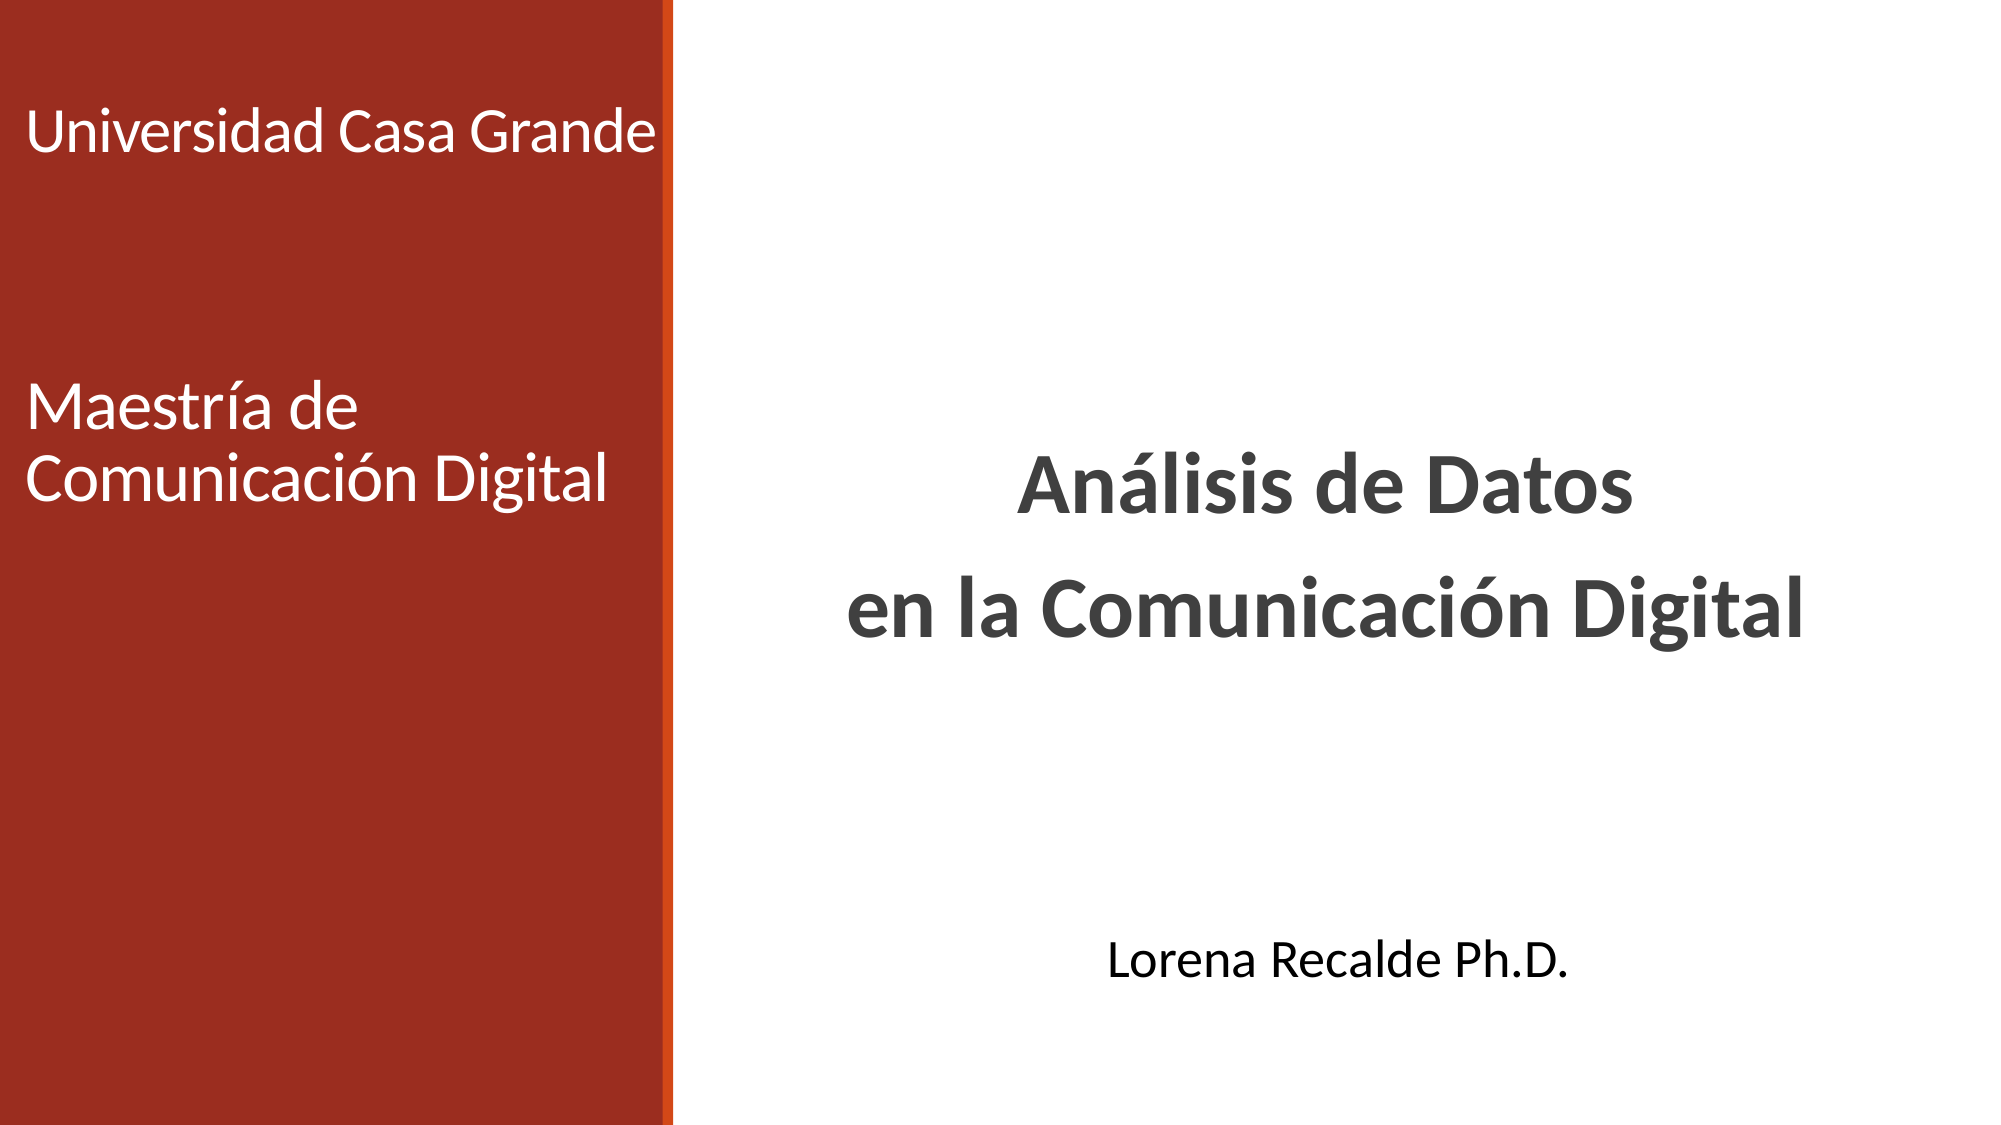

# Universidad Casa Grande Maestría de Comunicación Digital
Análisis de Datos
en la Comunicación Digital
Lorena Recalde Ph.D.